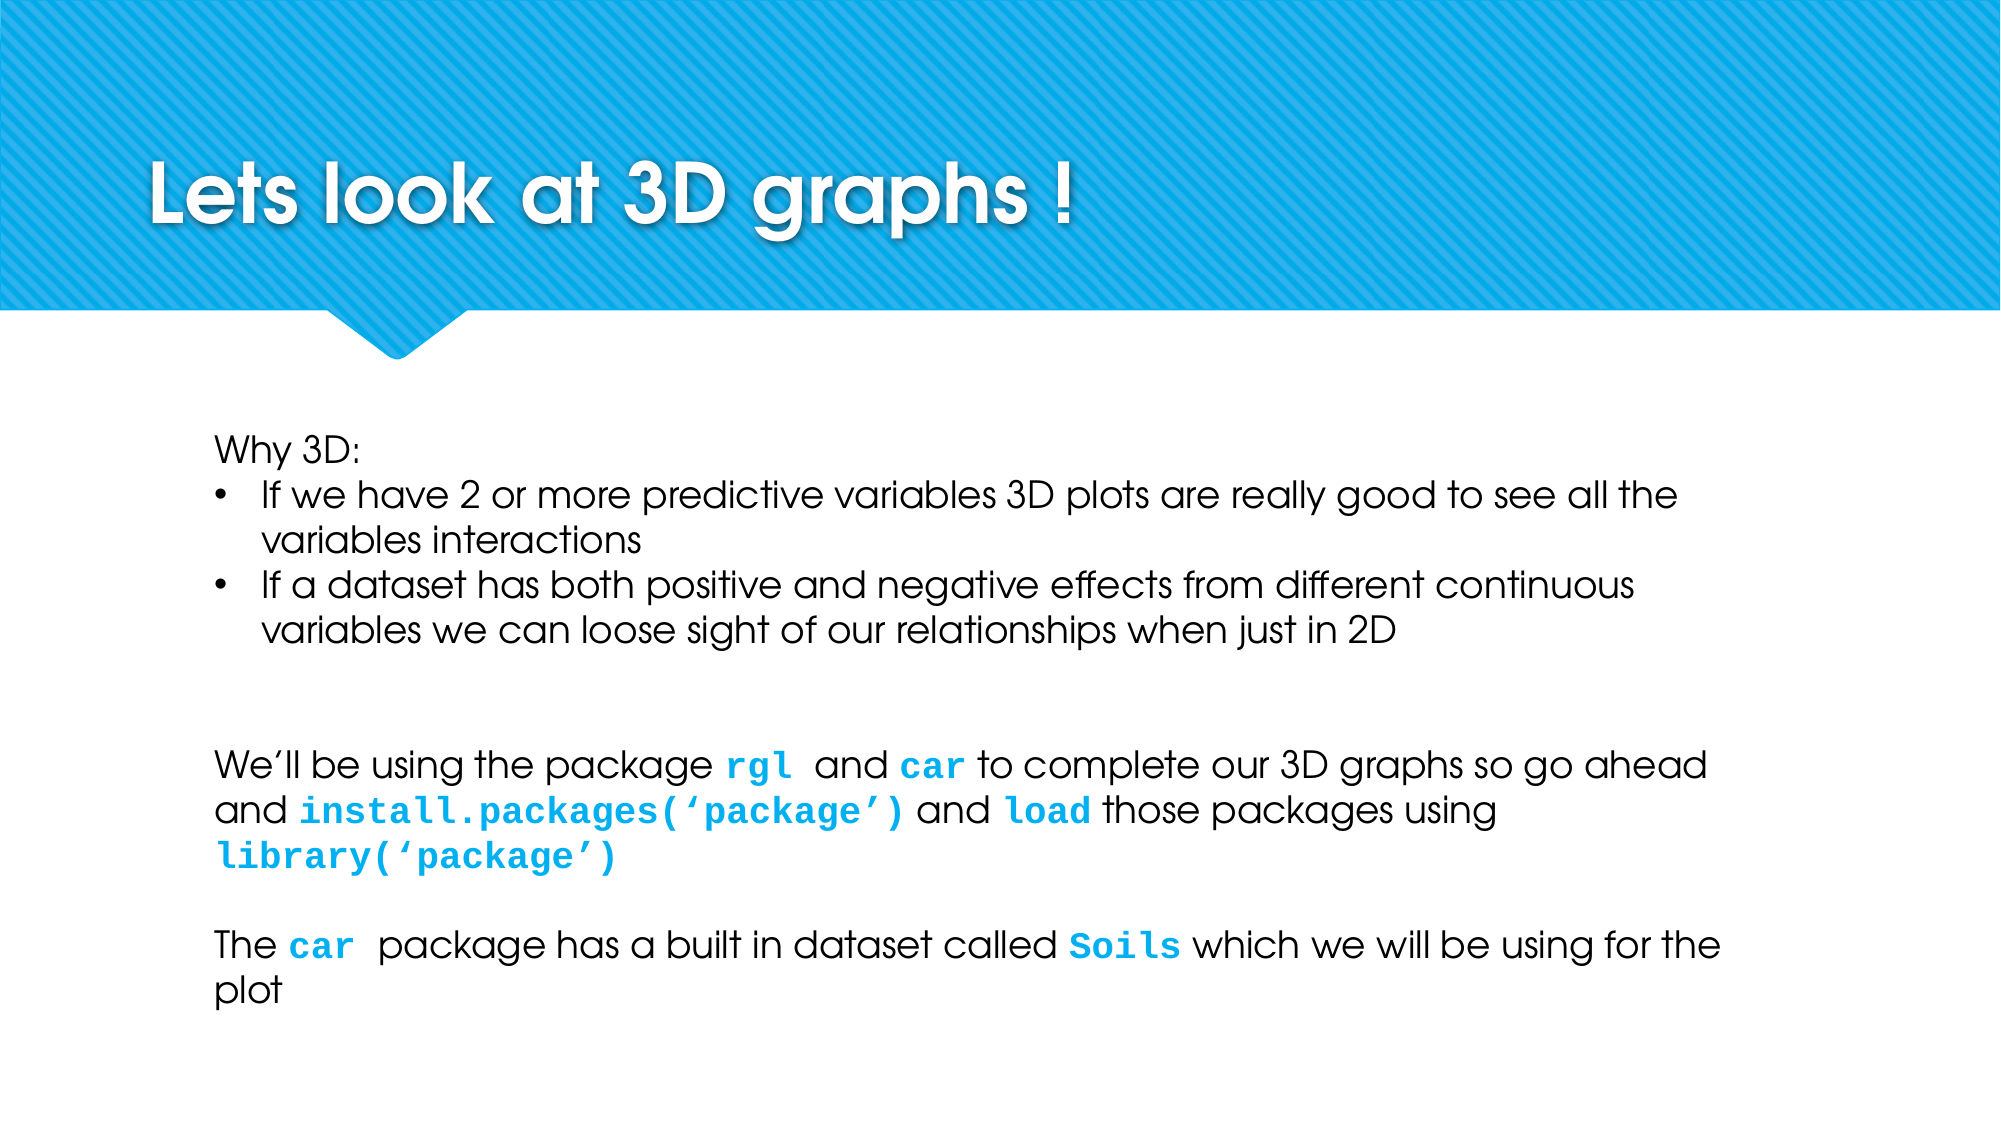

# Lets look at 3D graphs !
Why 3D:
If we have 2 or more predictive variables 3D plots are really good to see all the variables interactions
If a dataset has both positive and negative effects from different continuous variables we can loose sight of our relationships when just in 2D

We’ll be using the package rgl and car to complete our 3D graphs so go ahead and install.packages(‘package’) and load those packages using library(‘package’)

The car package has a built in dataset called Soils which we will be using for the plot